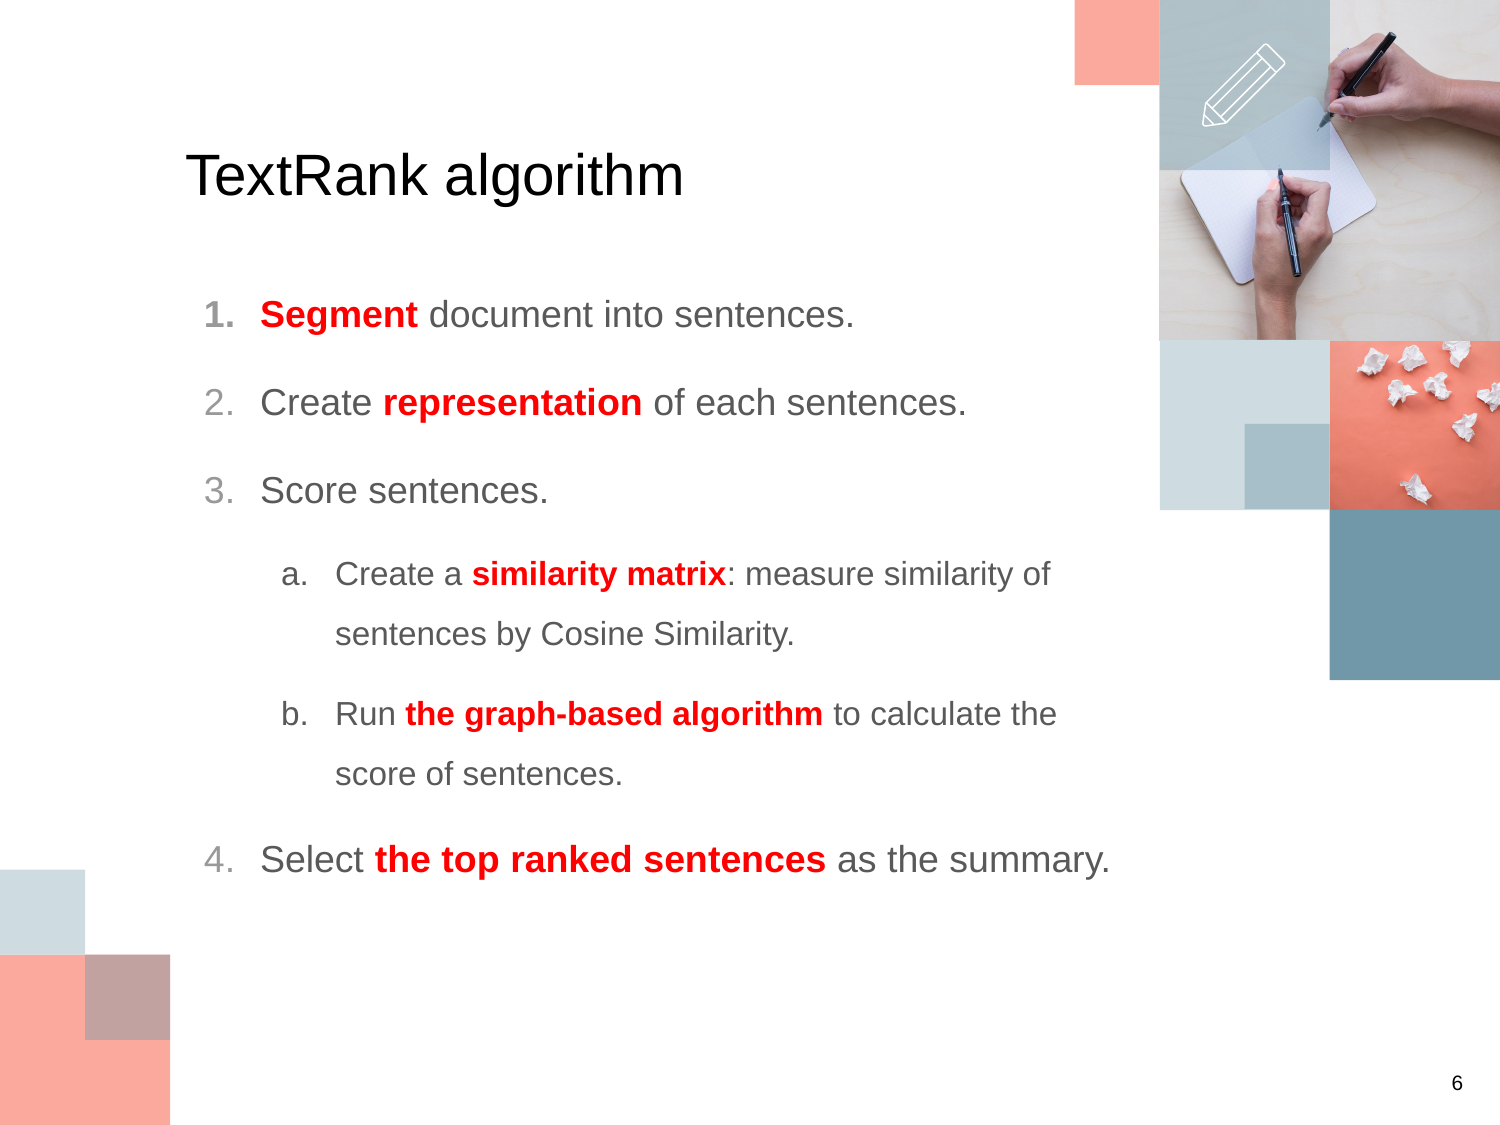

# TextRank algorithm
Segment document into sentences.
Create representation of each sentences.
Score sentences.
Create a similarity matrix: measure similarity of sentences by Cosine Similarity.
Run the graph-based algorithm to calculate the score of sentences.
Select the top ranked sentences as the summary.